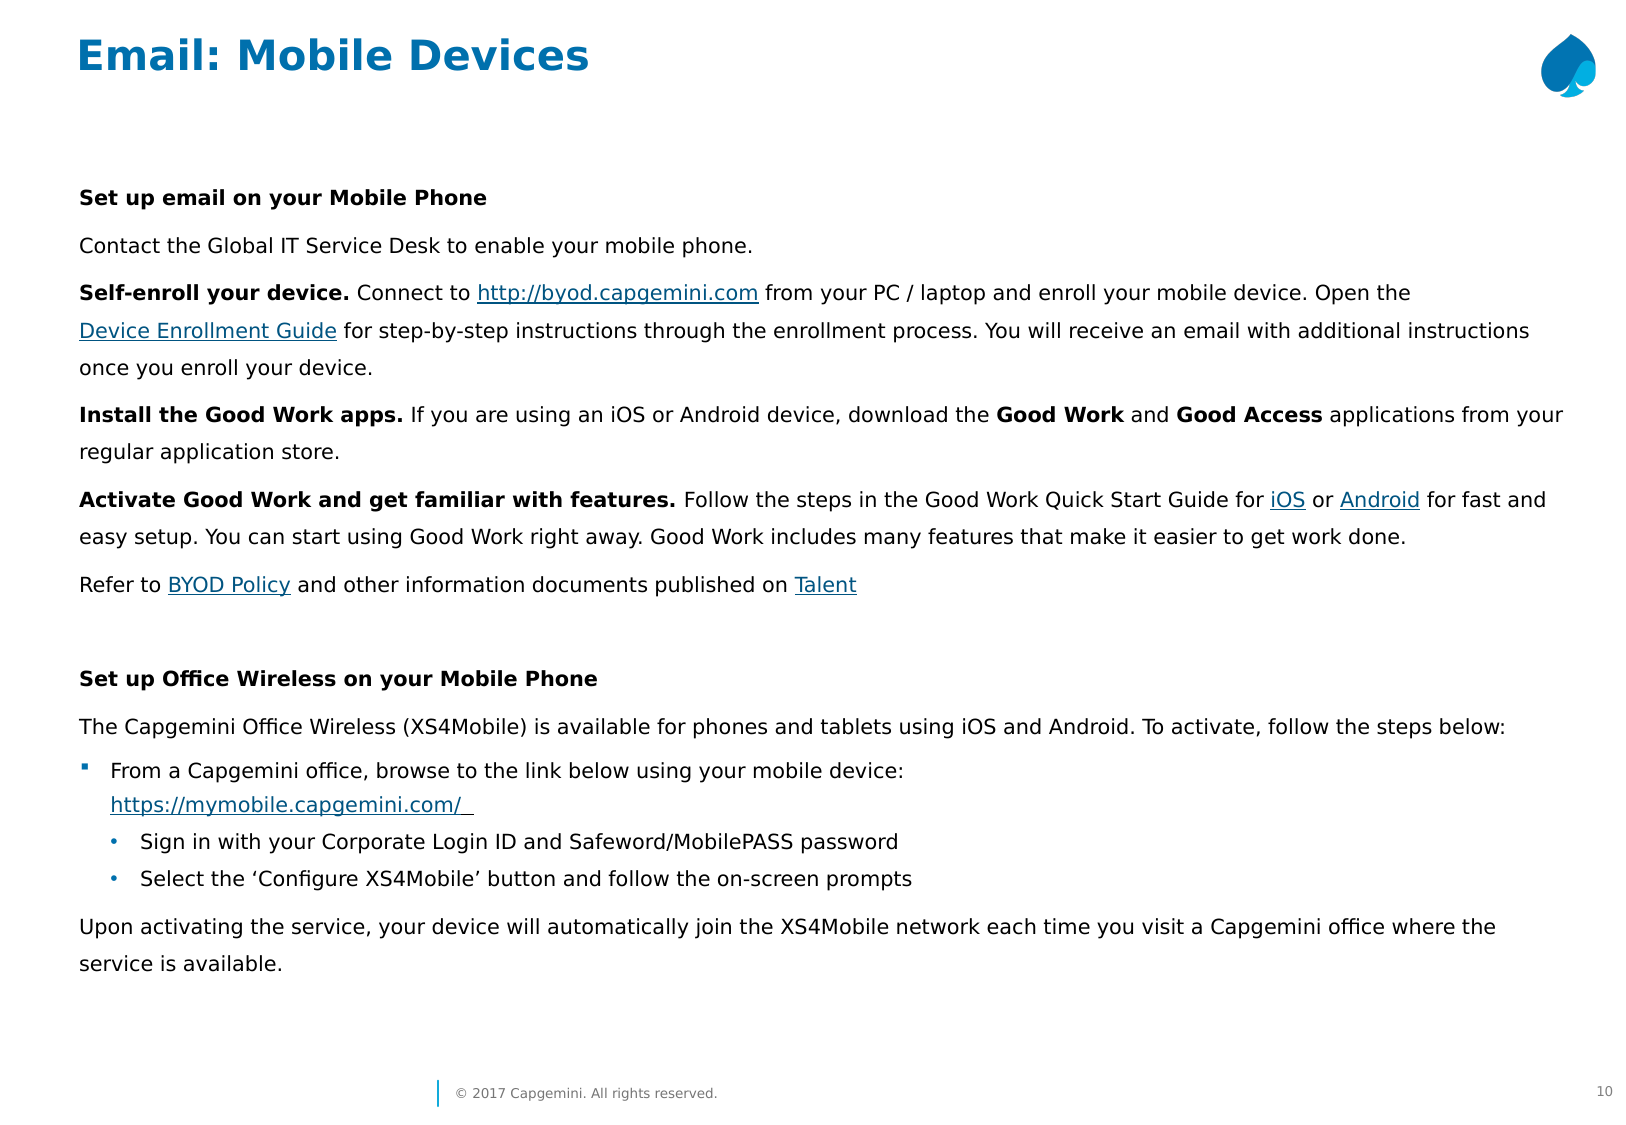

Email: Mobile Devices
Set up email on your Mobile Phone
Contact the Global IT Service Desk to enable your mobile phone.
Self-enroll your device. Connect to http://byod.capgemini.com from your PC / laptop and enroll your mobile device. Open the Device Enrollment Guide for step-by-step instructions through the enrollment process. You will receive an email with additional instructions once you enroll your device.
Install the Good Work apps. If you are using an iOS or Android device, download the Good Work and Good Access applications from your regular application store.
Activate Good Work and get familiar with features. Follow the steps in the Good Work Quick Start Guide for iOS or Android for fast and easy setup. You can start using Good Work right away. Good Work includes many features that make it easier to get work done.
Refer to BYOD Policy and other information documents published on Talent

Set up Office Wireless on your Mobile Phone
The Capgemini Office Wireless (XS4Mobile) is available for phones and tablets using iOS and Android. To activate, follow the steps below:
From a Capgemini office, browse to the link below using your mobile device:
https://mymobile.capgemini.com/
Sign in with your Corporate Login ID and Safeword/MobilePASS password
Select the ‘Configure XS4Mobile’ button and follow the on-screen prompts
Upon activating the service, your device will automatically join the XS4Mobile network each time you visit a Capgemini office where the service is available.